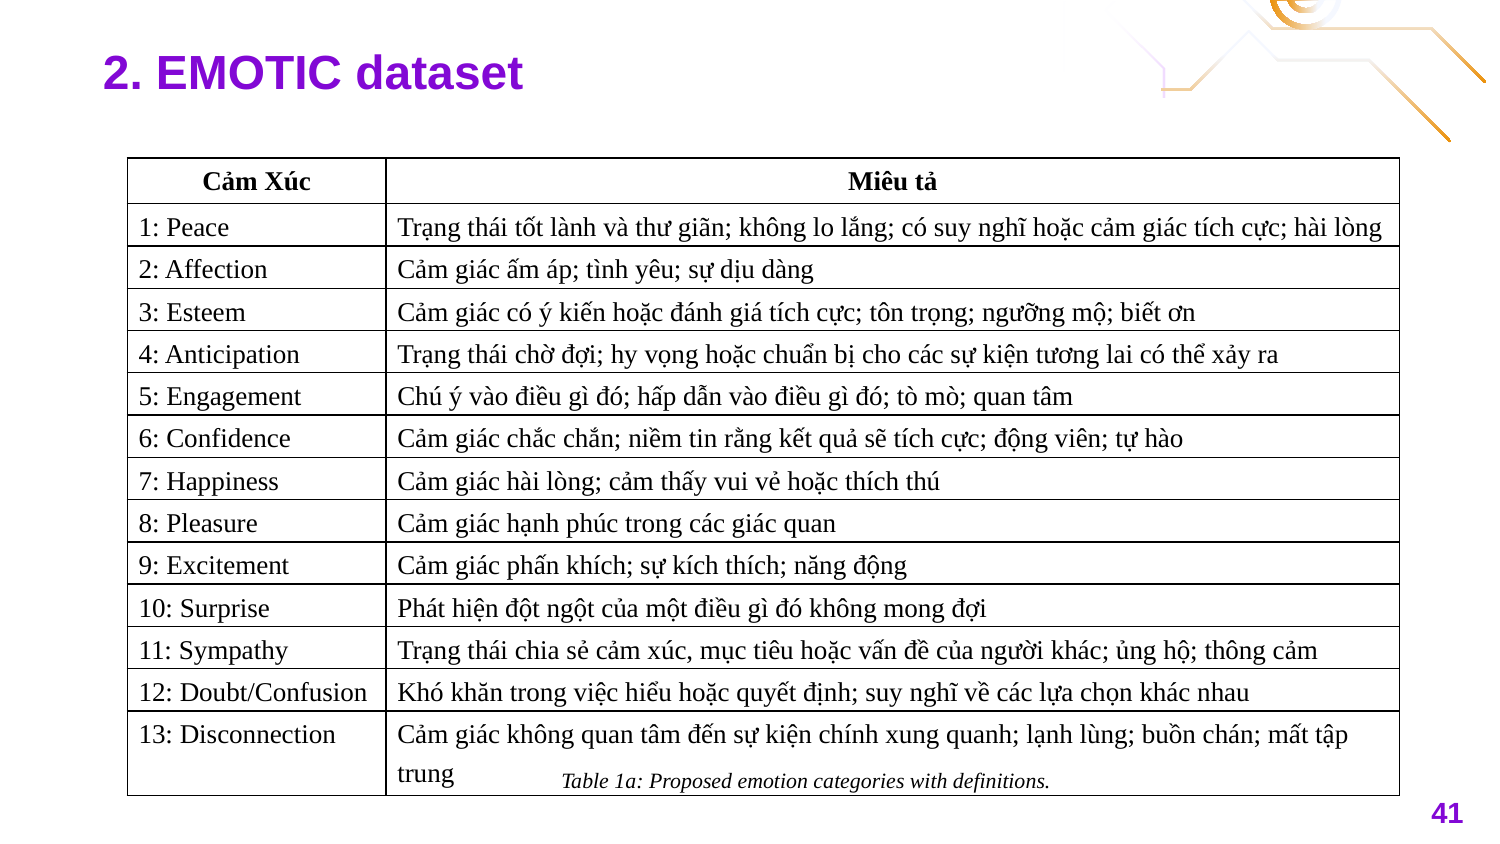

2. EMOTIC dataset
| Cảm Xúc | Miêu tả |
| --- | --- |
| 1: Peace | Trạng thái tốt lành và thư giãn; không lo lắng; có suy nghĩ hoặc cảm giác tích cực; hài lòng |
| 2: Affection | Cảm giác ấm áp; tình yêu; sự dịu dàng |
| 3: Esteem | Cảm giác có ý kiến hoặc đánh giá tích cực; tôn trọng; ngưỡng mộ; biết ơn |
| 4: Anticipation | Trạng thái chờ đợi; hy vọng hoặc chuẩn bị cho các sự kiện tương lai có thể xảy ra |
| 5: Engagement | Chú ý vào điều gì đó; hấp dẫn vào điều gì đó; tò mò; quan tâm |
| 6: Confidence | Cảm giác chắc chắn; niềm tin rằng kết quả sẽ tích cực; động viên; tự hào |
| 7: Happiness | Cảm giác hài lòng; cảm thấy vui vẻ hoặc thích thú |
| 8: Pleasure | Cảm giác hạnh phúc trong các giác quan |
| 9: Excitement | Cảm giác phấn khích; sự kích thích; năng động |
| 10: Surprise | Phát hiện đột ngột của một điều gì đó không mong đợi |
| 11: Sympathy | Trạng thái chia sẻ cảm xúc, mục tiêu hoặc vấn đề của người khác; ủng hộ; thông cảm |
| 12: Doubt/Confusion | Khó khăn trong việc hiểu hoặc quyết định; suy nghĩ về các lựa chọn khác nhau |
| 13: Disconnection | Cảm giác không quan tâm đến sự kiện chính xung quanh; lạnh lùng; buồn chán; mất tập trung |
Table 1a: Proposed emotion categories with definitions.
41